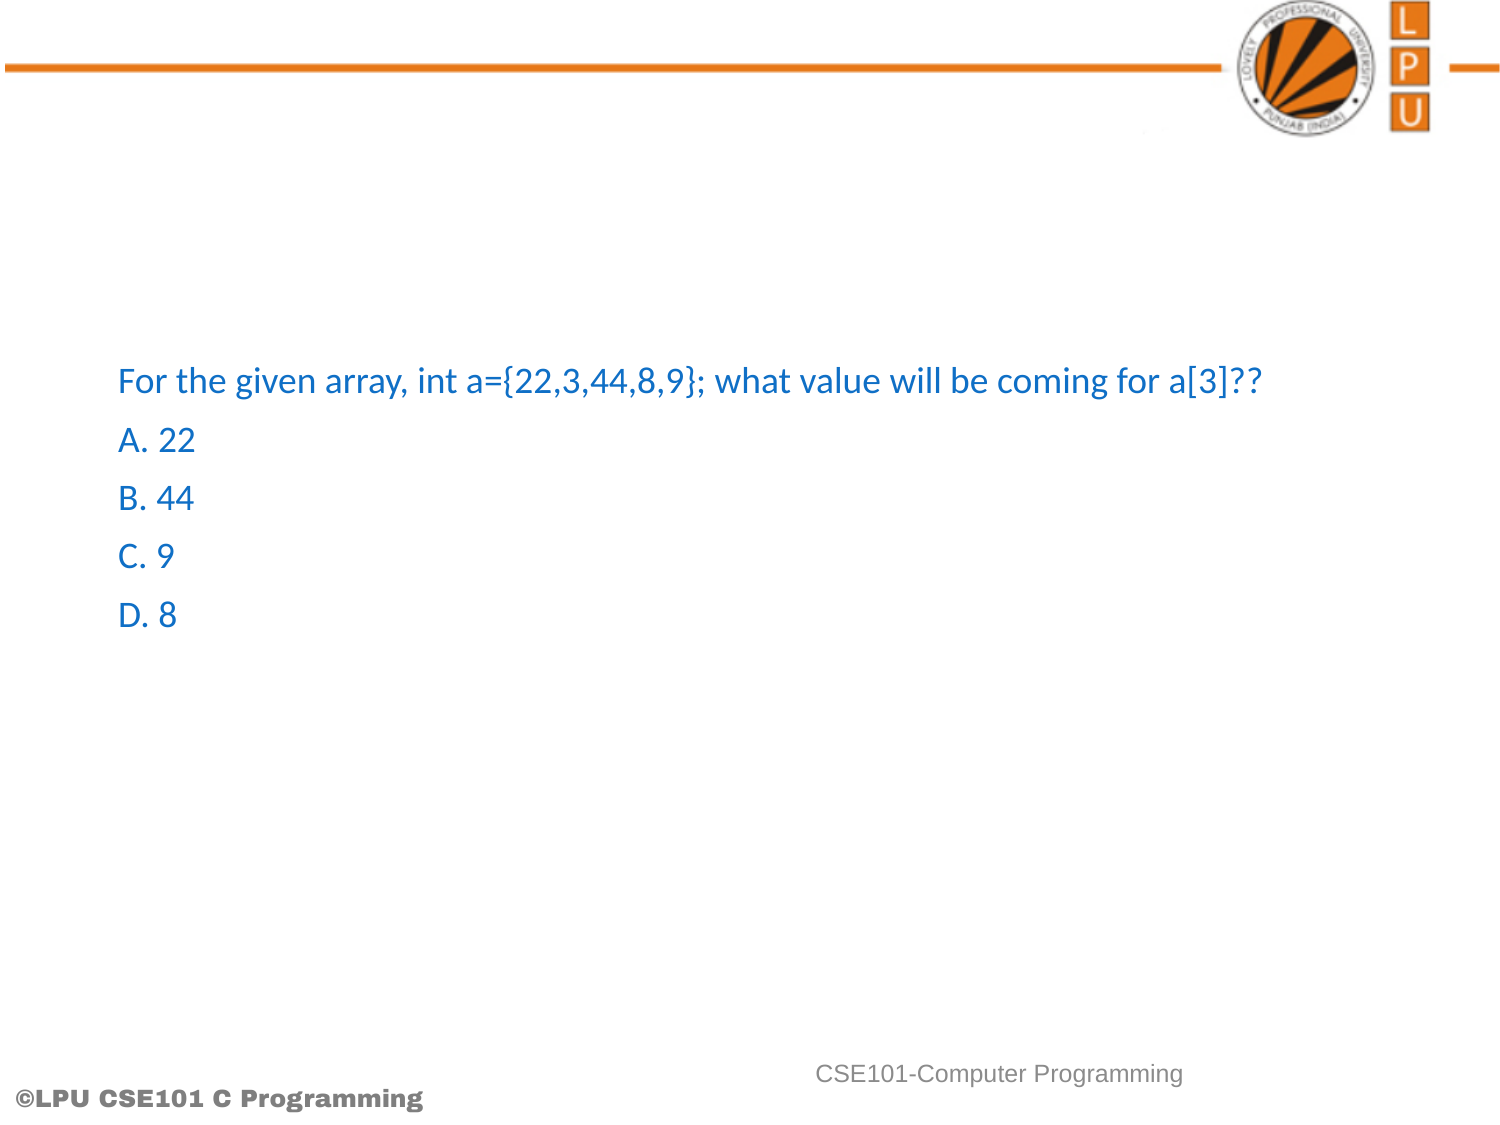

For the given array, int a={22,3,44,8,9}; what value will be coming for a[3]??
A. 22
B. 44
C. 9
D. 8
CSE101-Computer Programming